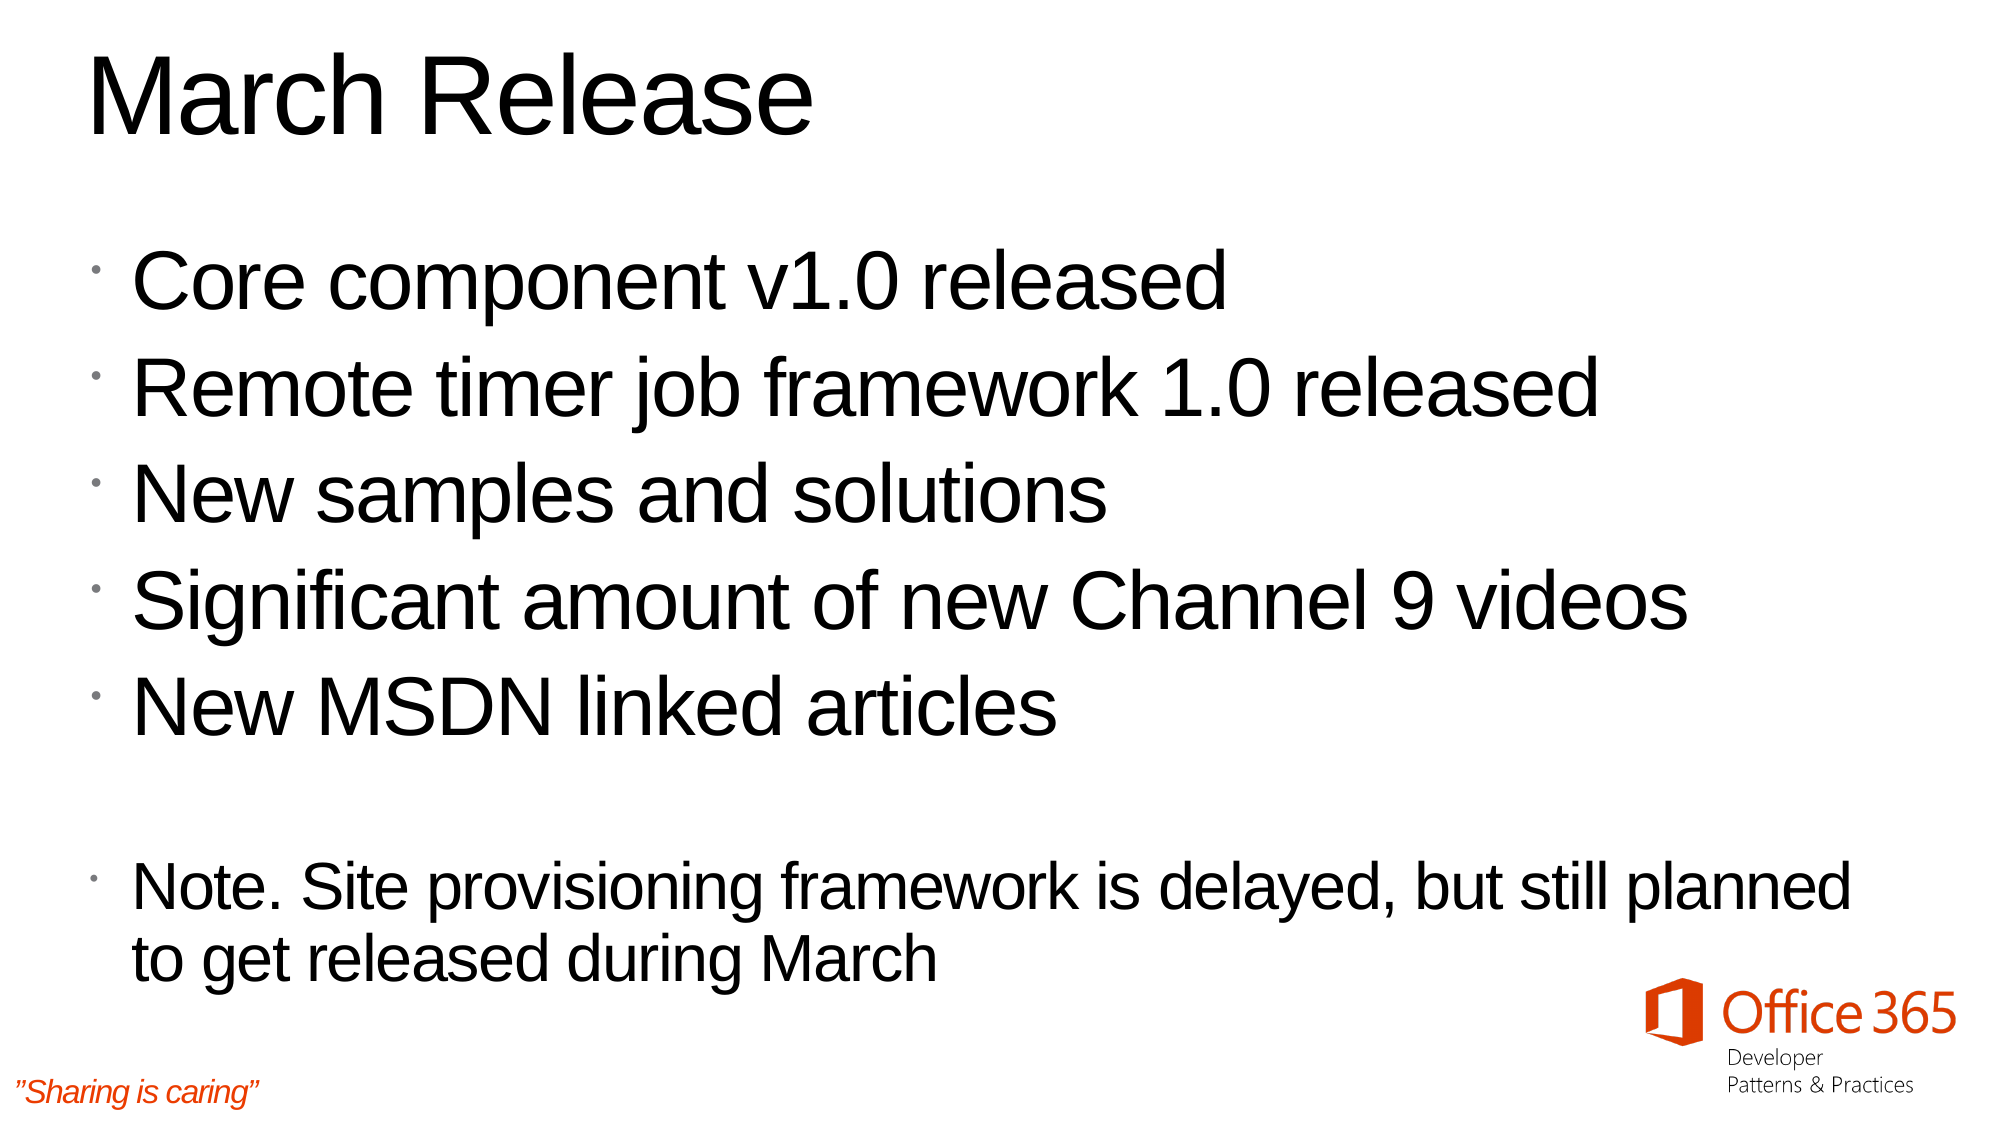

# March Release
Core component v1.0 released
Remote timer job framework 1.0 released
New samples and solutions
Significant amount of new Channel 9 videos
New MSDN linked articles

Note. Site provisioning framework is delayed, but still planned to get released during March